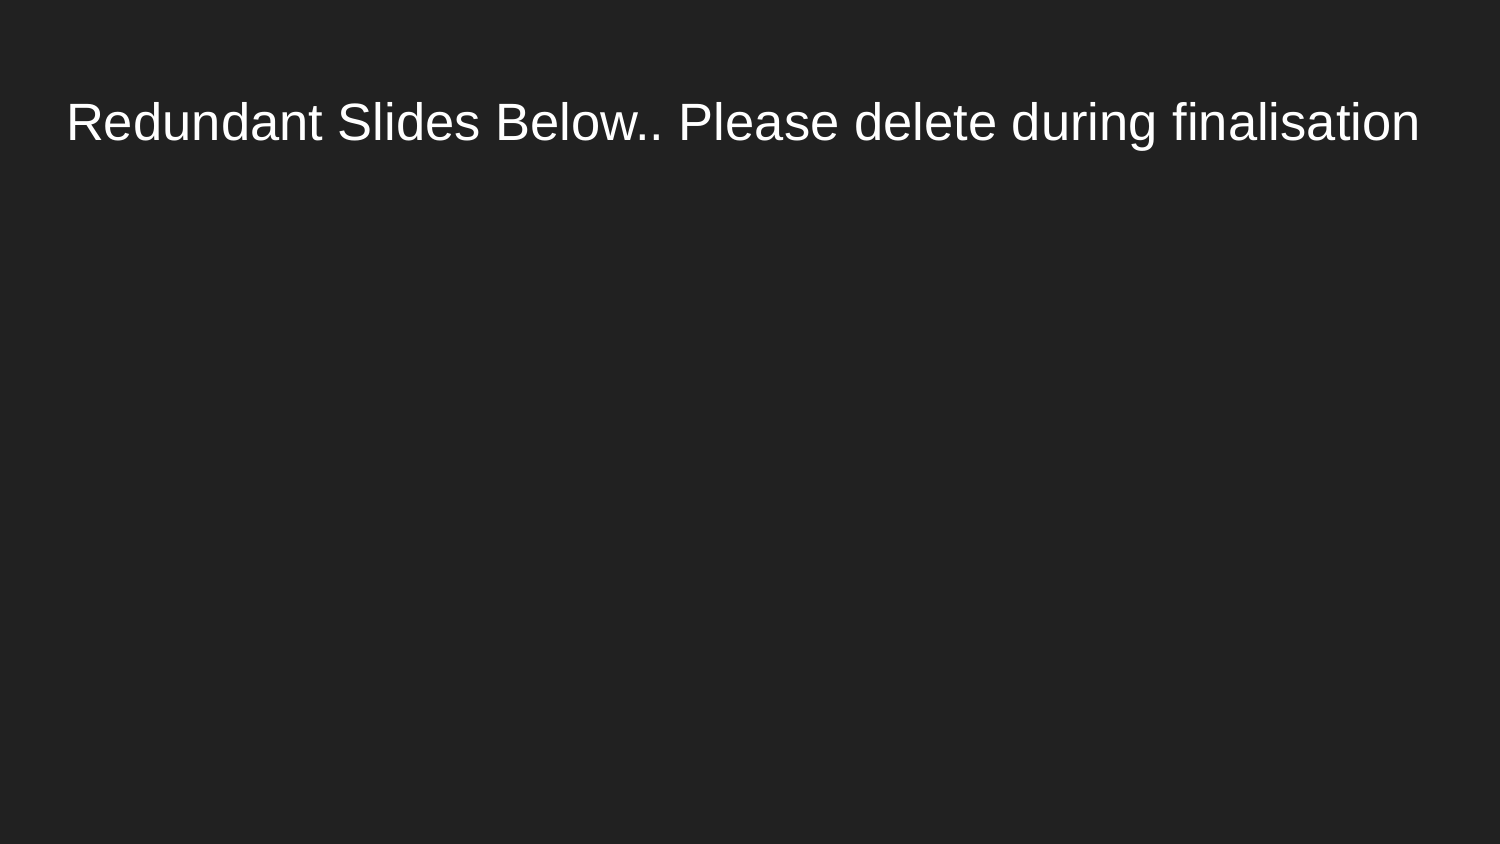

# Redundant Slides Below.. Please delete during finalisation